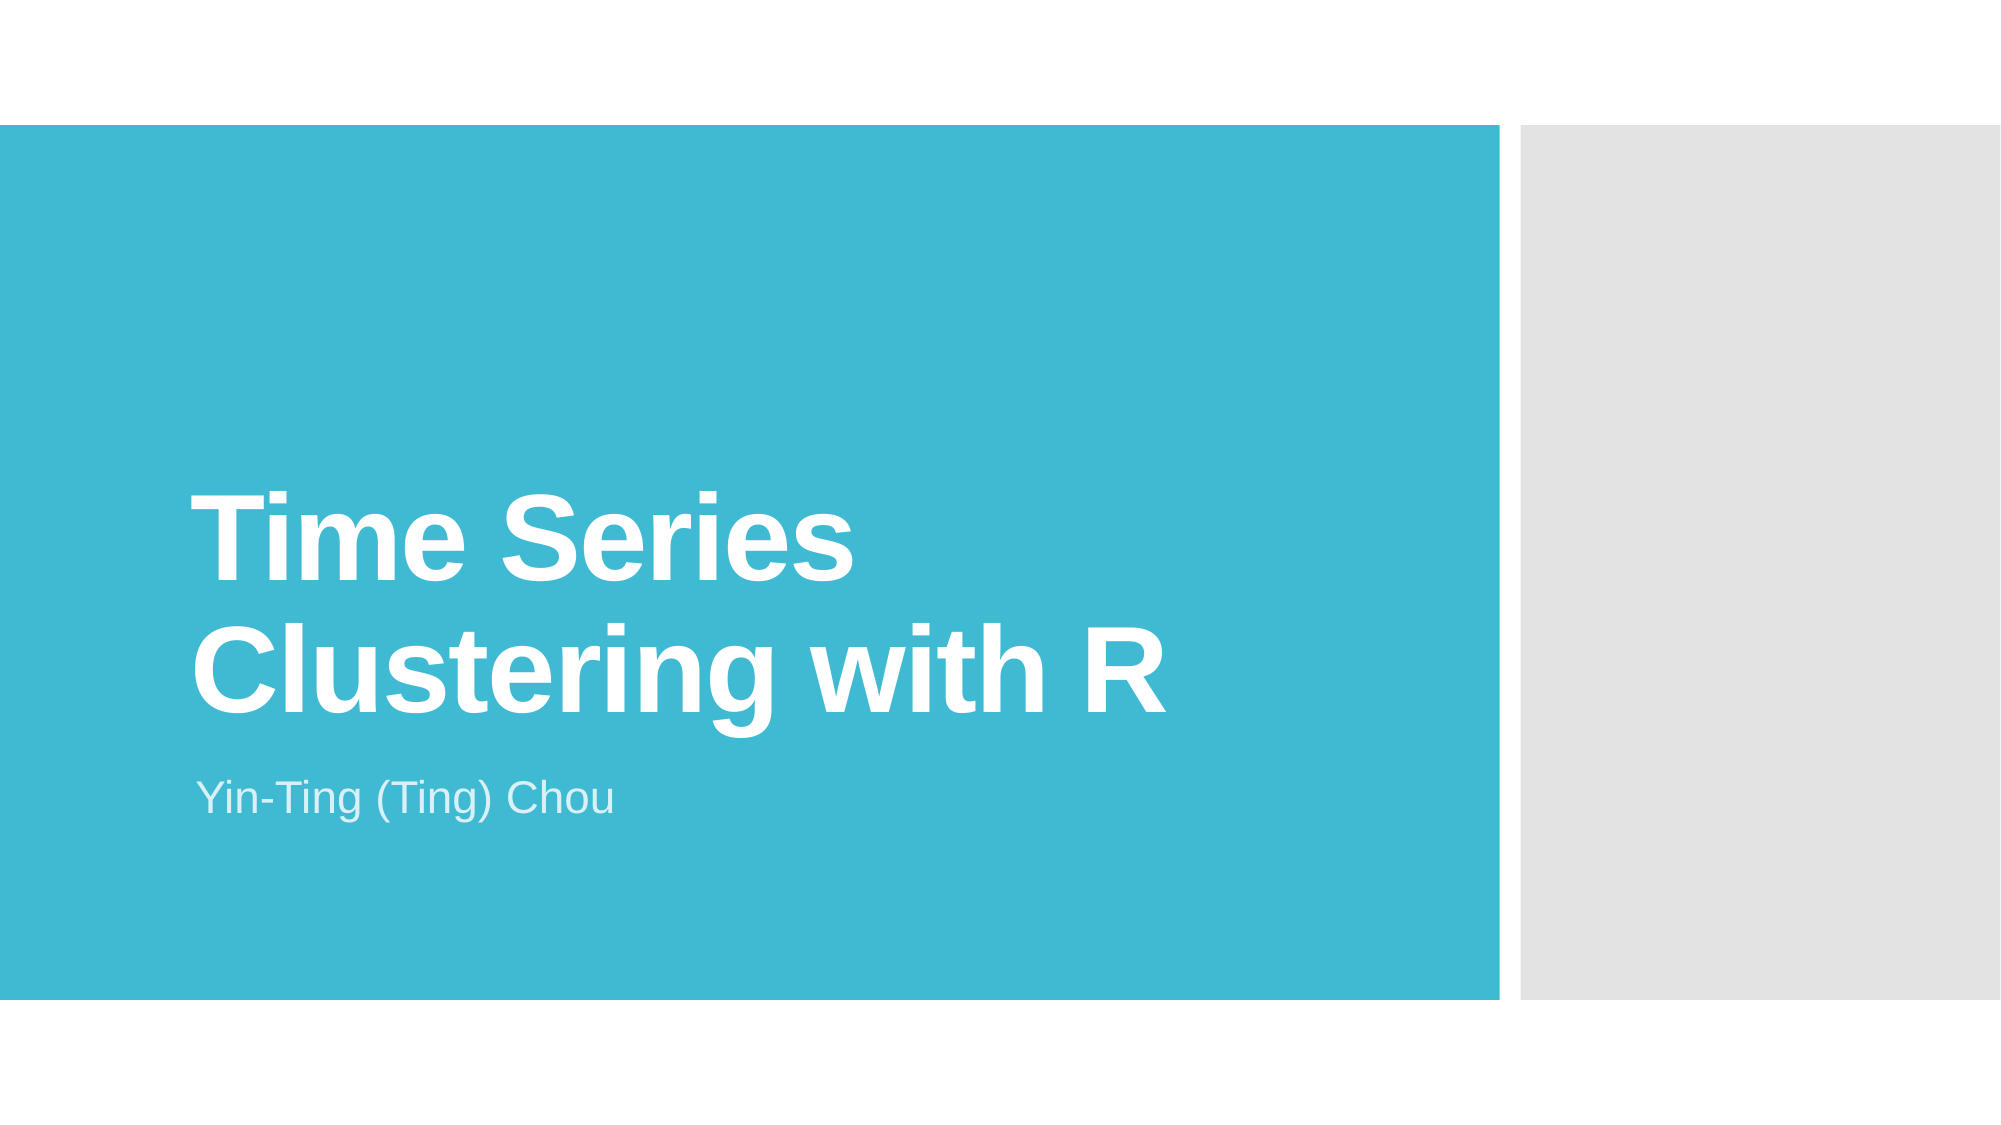

# Time Series Clustering with R
Yin-Ting (Ting) Chou